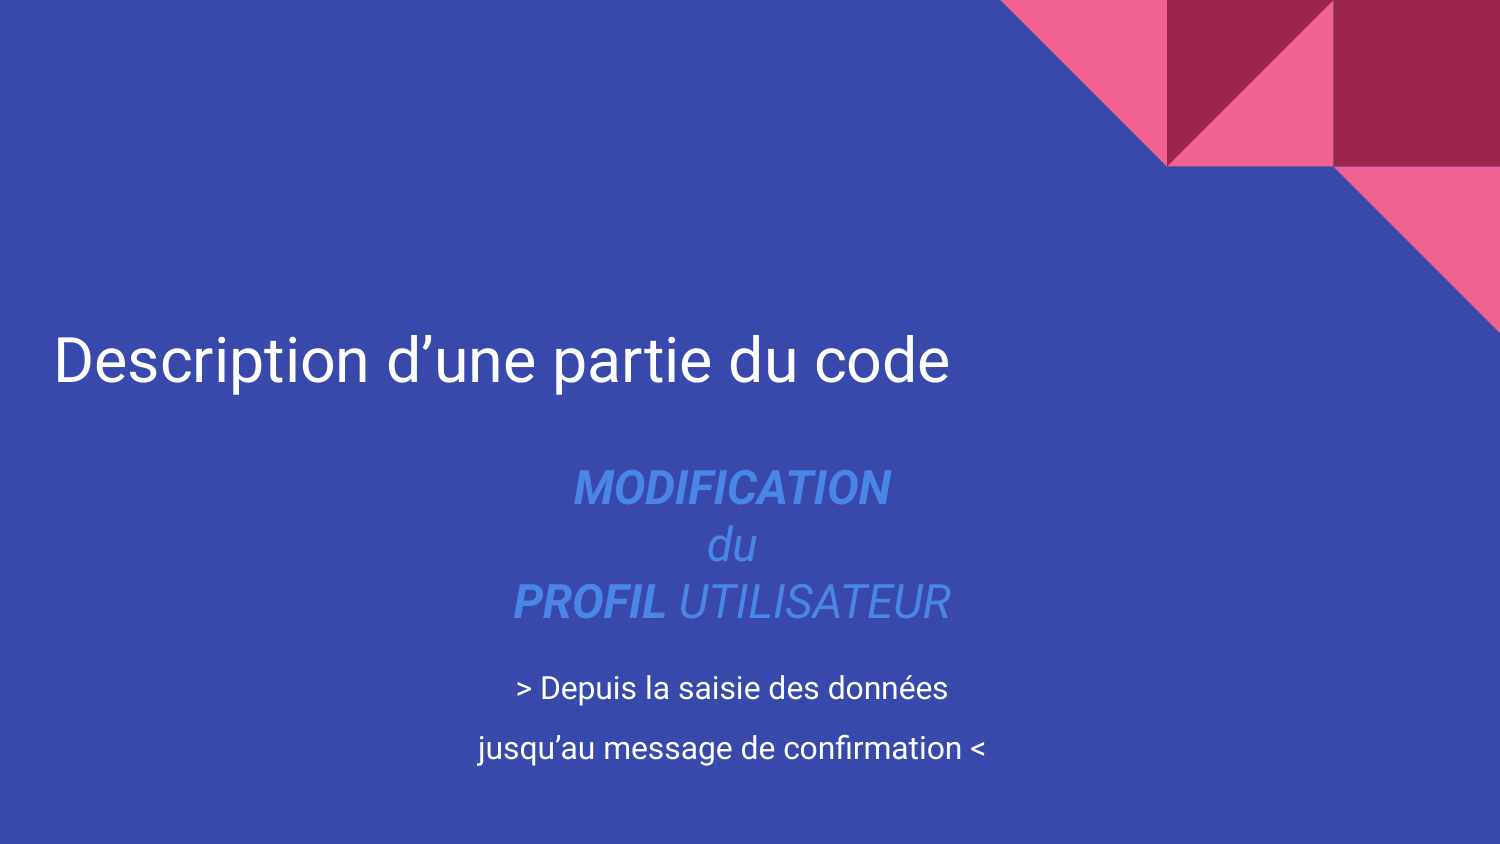

# Description d’une partie du code

MODIFICATION
du
PROFIL UTILISATEUR

> Depuis la saisie des données
jusqu’au message de confirmation <